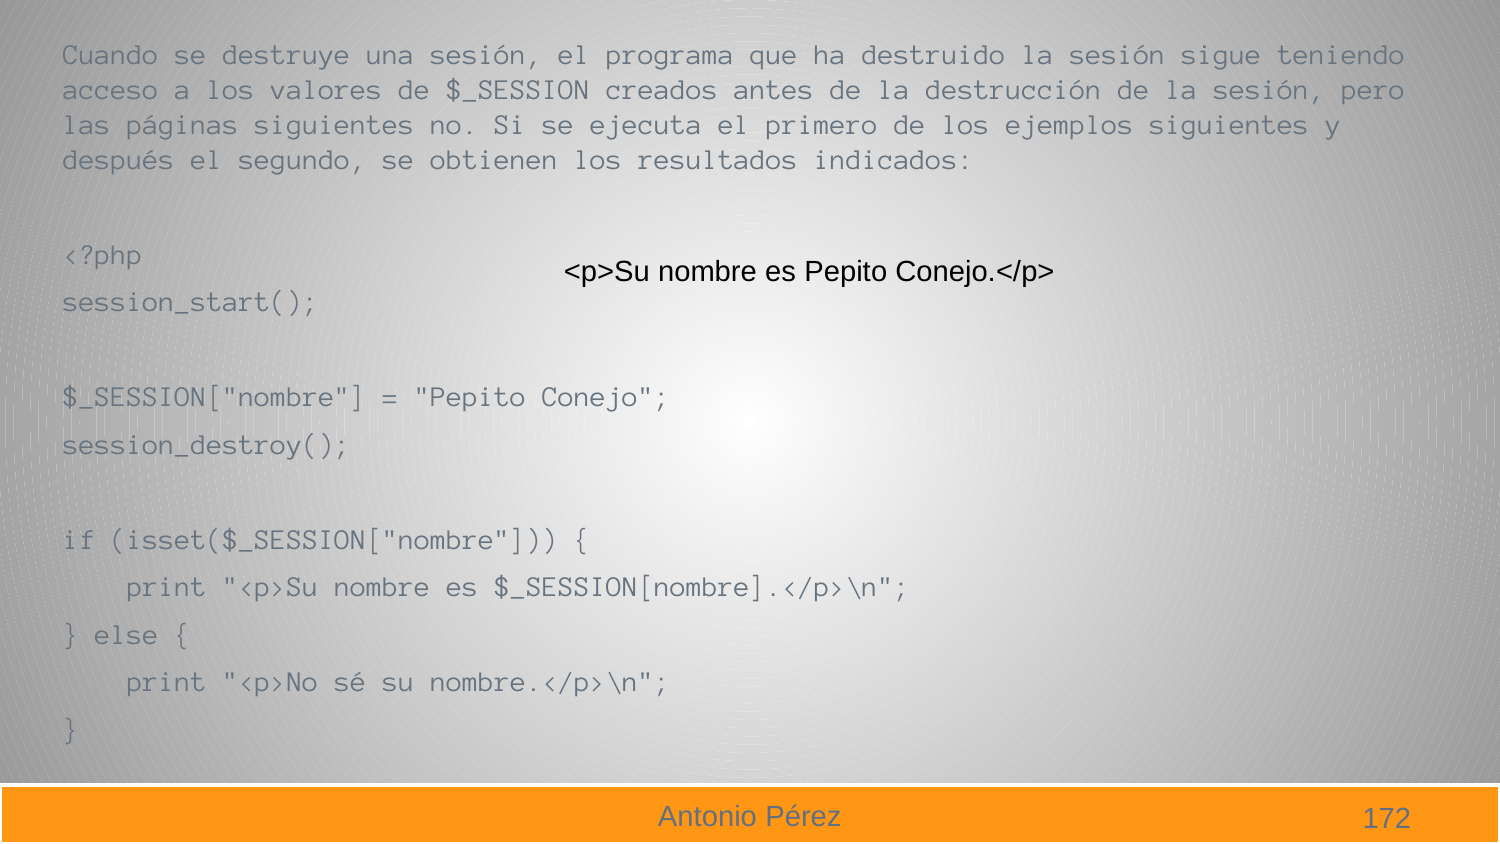

Cuando se destruye una sesión, el programa que ha destruido la sesión sigue teniendo acceso a los valores de $_SESSION creados antes de la destrucción de la sesión, pero las páginas siguientes no. Si se ejecuta el primero de los ejemplos siguientes y después el segundo, se obtienen los resultados indicados:

<?php
session_start();

$_SESSION["nombre"] = "Pepito Conejo";
session_destroy();

if (isset($_SESSION["nombre"])) {
    print "<p>Su nombre es $_SESSION[nombre].</p>\n";
} else {
    print "<p>No sé su nombre.</p>\n";
}
<p>Su nombre es Pepito Conejo.</p>
172